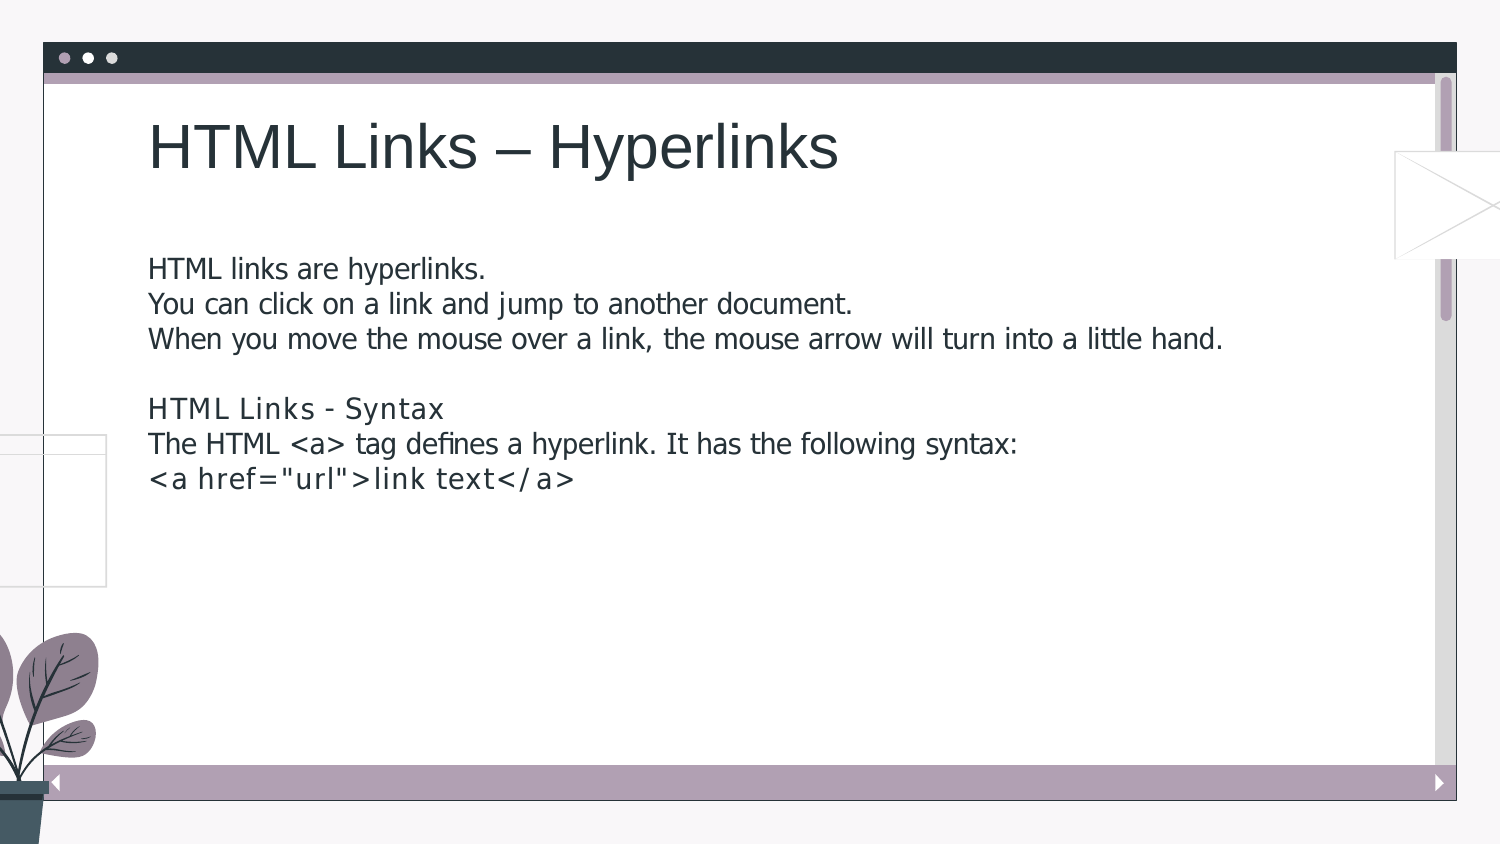

# HTML Links – Hyperlinks HTML links are hyperlinks. You can click on a link and jump to another document. When you move the mouse over a link, the mouse arrow will turn into a little hand. HTML Links - Syntax The HTML <a> tag defines a hyperlink. It has the following syntax: <a href="url">link text</a>